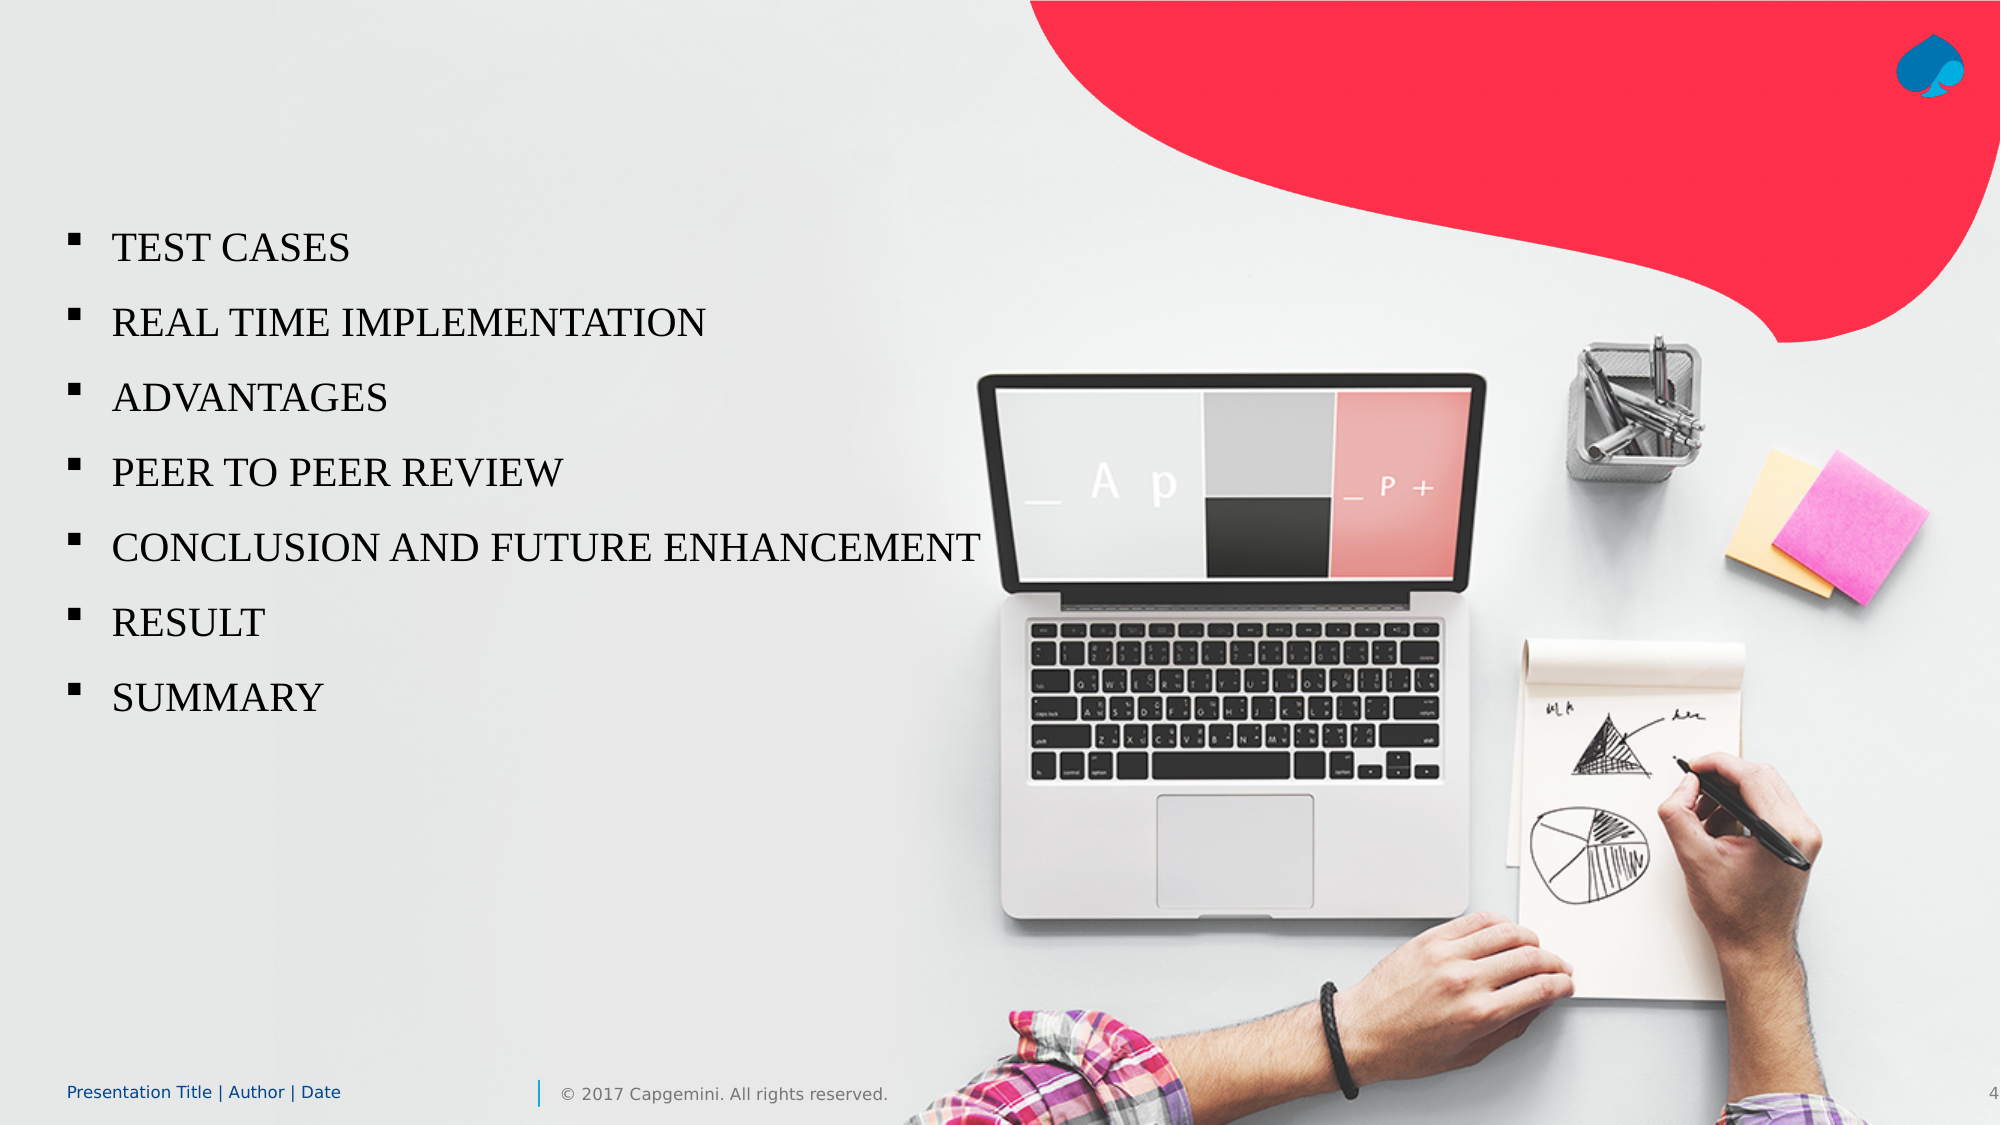

TEST CASES
REAL TIME IMPLEMENTATION
ADVANTAGES
PEER TO PEER REVIEW
CONCLUSION AND FUTURE ENHANCEMENT
RESULT
SUMMARY